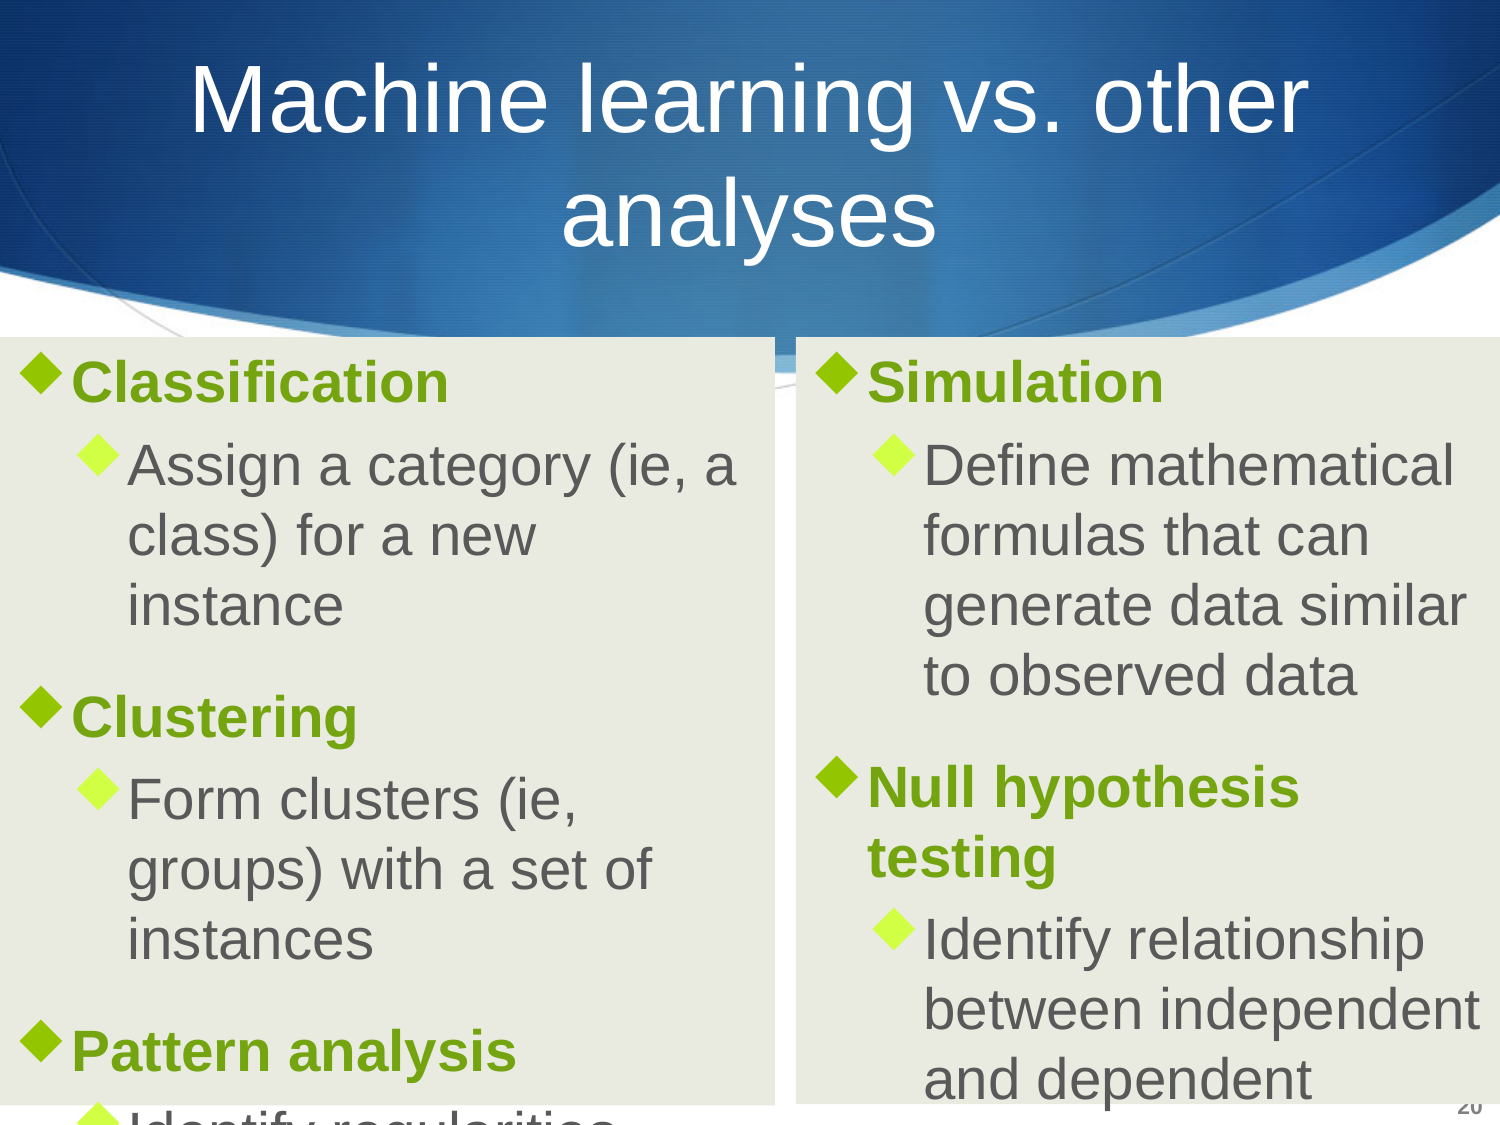

# Machine learning vs. other analyses
Classification
Assign a category (ie, a class) for a new instance
Clustering
Form clusters (ie, groups) with a set of instances
Pattern analysis
Identify regularities (patterns) in data
Simulation
Define mathematical formulas that can generate data similar to observed data
Null hypothesis testing
Identify relationship between independent and dependent variables

20